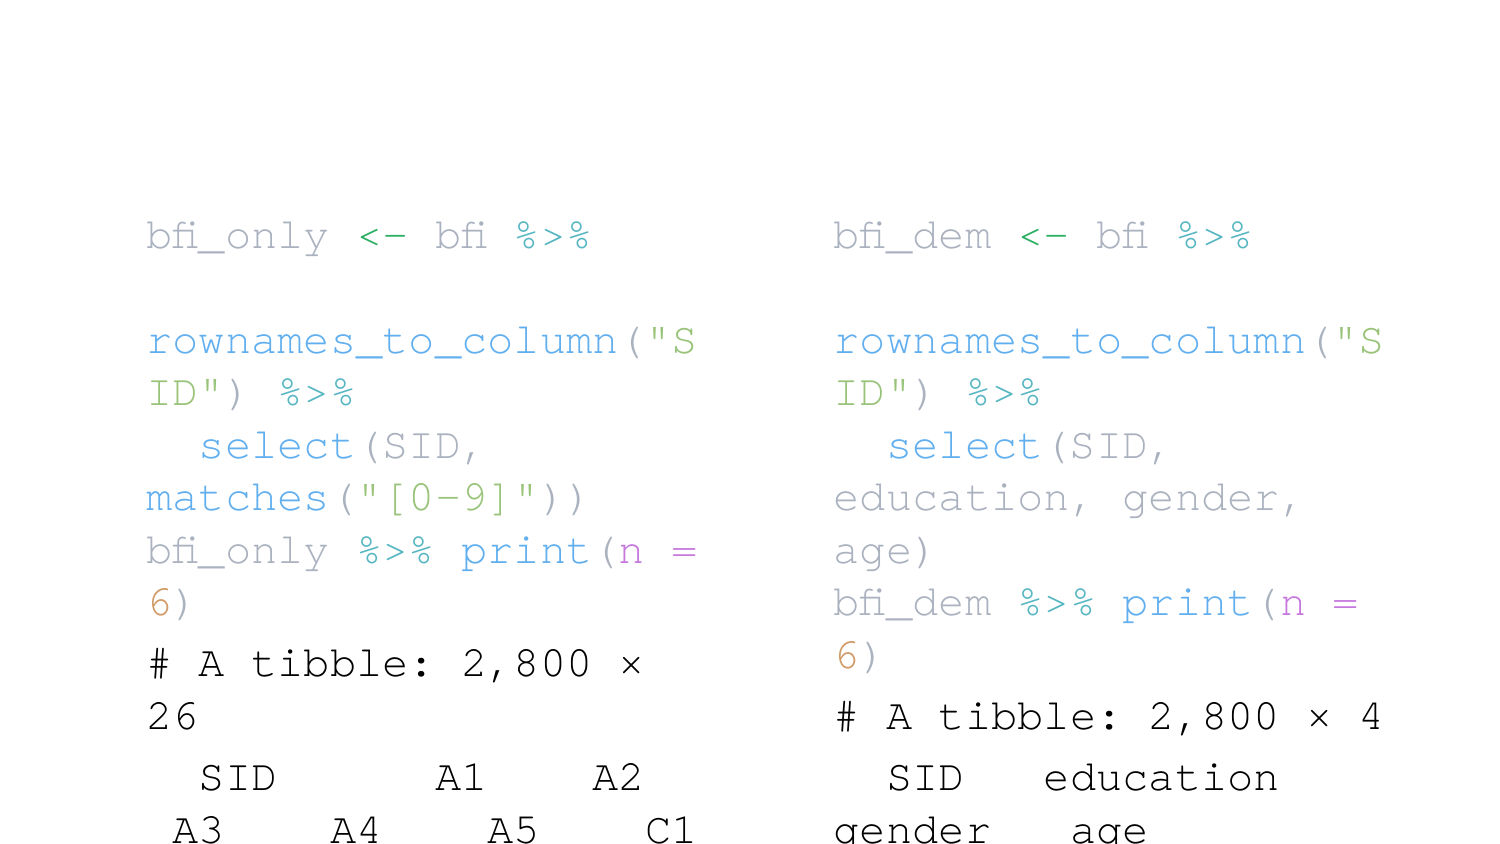

bfi_only <- bfi %>%
  rownames_to_column("SID") %>%
  select(SID, matches("[0-9]"))
bfi_only %>% print(n = 6)
# A tibble: 2,800 × 26
  SID      A1    A2    A3    A4    A5    C1    C2    C3    C4    C5    E1    E2
  <chr> <int> <int> <int> <int> <int> <int> <int> <int> <int> <int> <int> <int>
1 1         2     4     3     4     4     2     3     3     4     4     3     3
2 2         2     4     5     2     5     5     4     4     3     4     1     1
3 3         5     4     5     4     4     4     5     4     2     5     2     4
4 4         4     4     6     5     5     4     4     3     5     5     5     3
5 5         2     3     3     4     5     4     4     5     3     2     2     2
6 6         6     6     5     6     5     6     6     6     1     3     2     1
# … with 2,794 more rows, and 13 more variables: E3 <int>, E4 <int>, E5 <int>,
#   N1 <int>, N2 <int>, N3 <int>, N4 <int>, N5 <int>, O1 <int>, O2 <int>,
#   O3 <int>, O4 <int>, O5 <int>
bfi_dem <- bfi %>%
  rownames_to_column("SID") %>%
  select(SID, education, gender, age)
bfi_dem %>% print(n = 6)
# A tibble: 2,800 × 4
  SID   education    gender   age
  <chr> <chr>         <int> <int>
1 1     <NA>              1    16
2 2     <NA>              2    18
3 3     <NA>              2    17
4 4     <NA>              2    17
5 5     <NA>              1    17
6 6     Some College      2    21
# … with 2,794 more rows